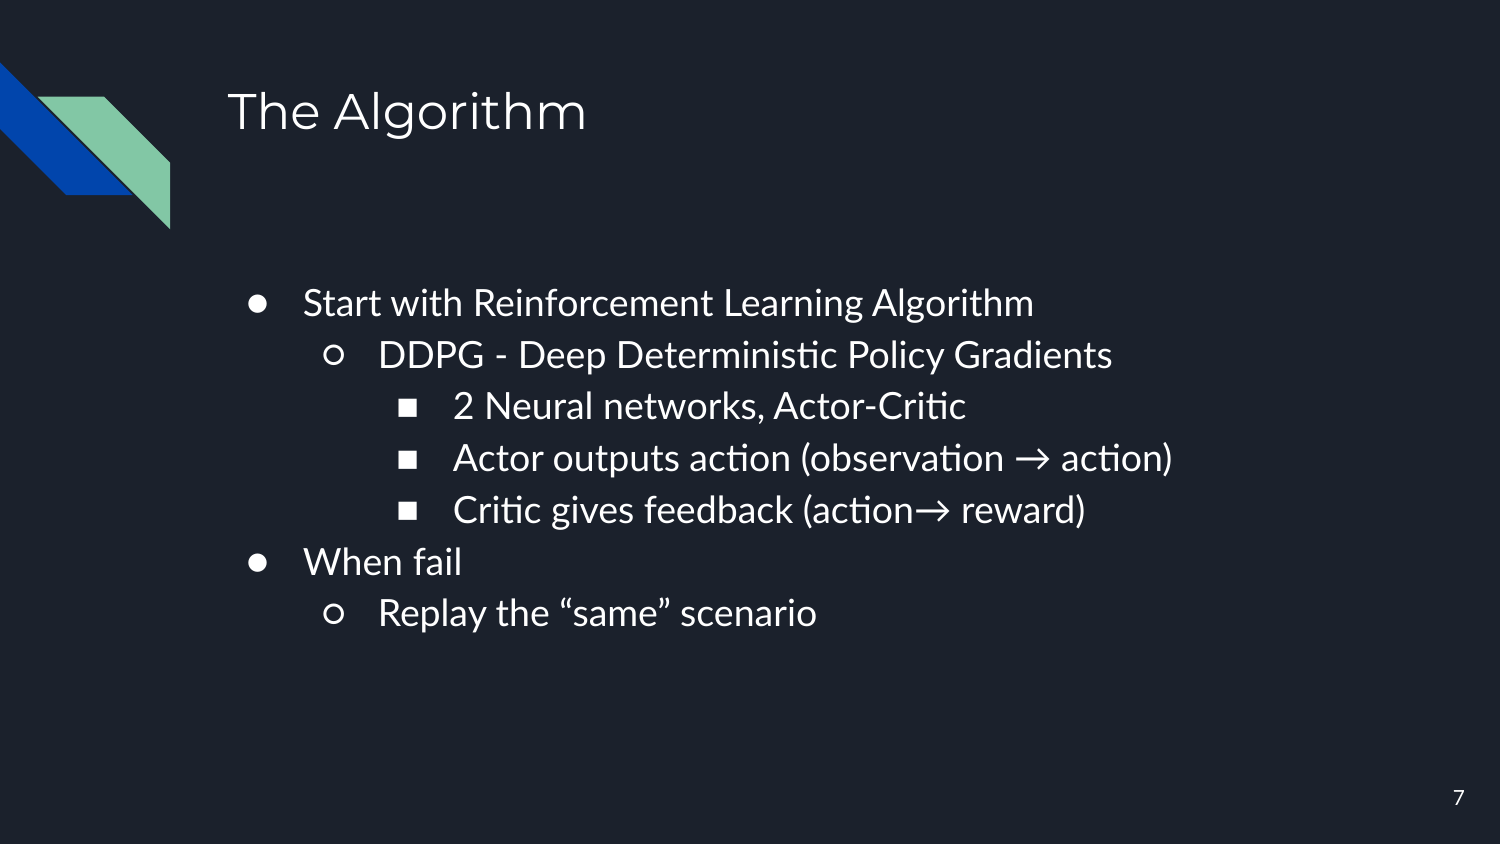

# The Algorithm
Start with Reinforcement Learning Algorithm
DDPG - Deep Deterministic Policy Gradients
2 Neural networks, Actor-Critic
Actor outputs action (observation → action)
Critic gives feedback (action→ reward)
When fail
Replay the “same” scenario
7